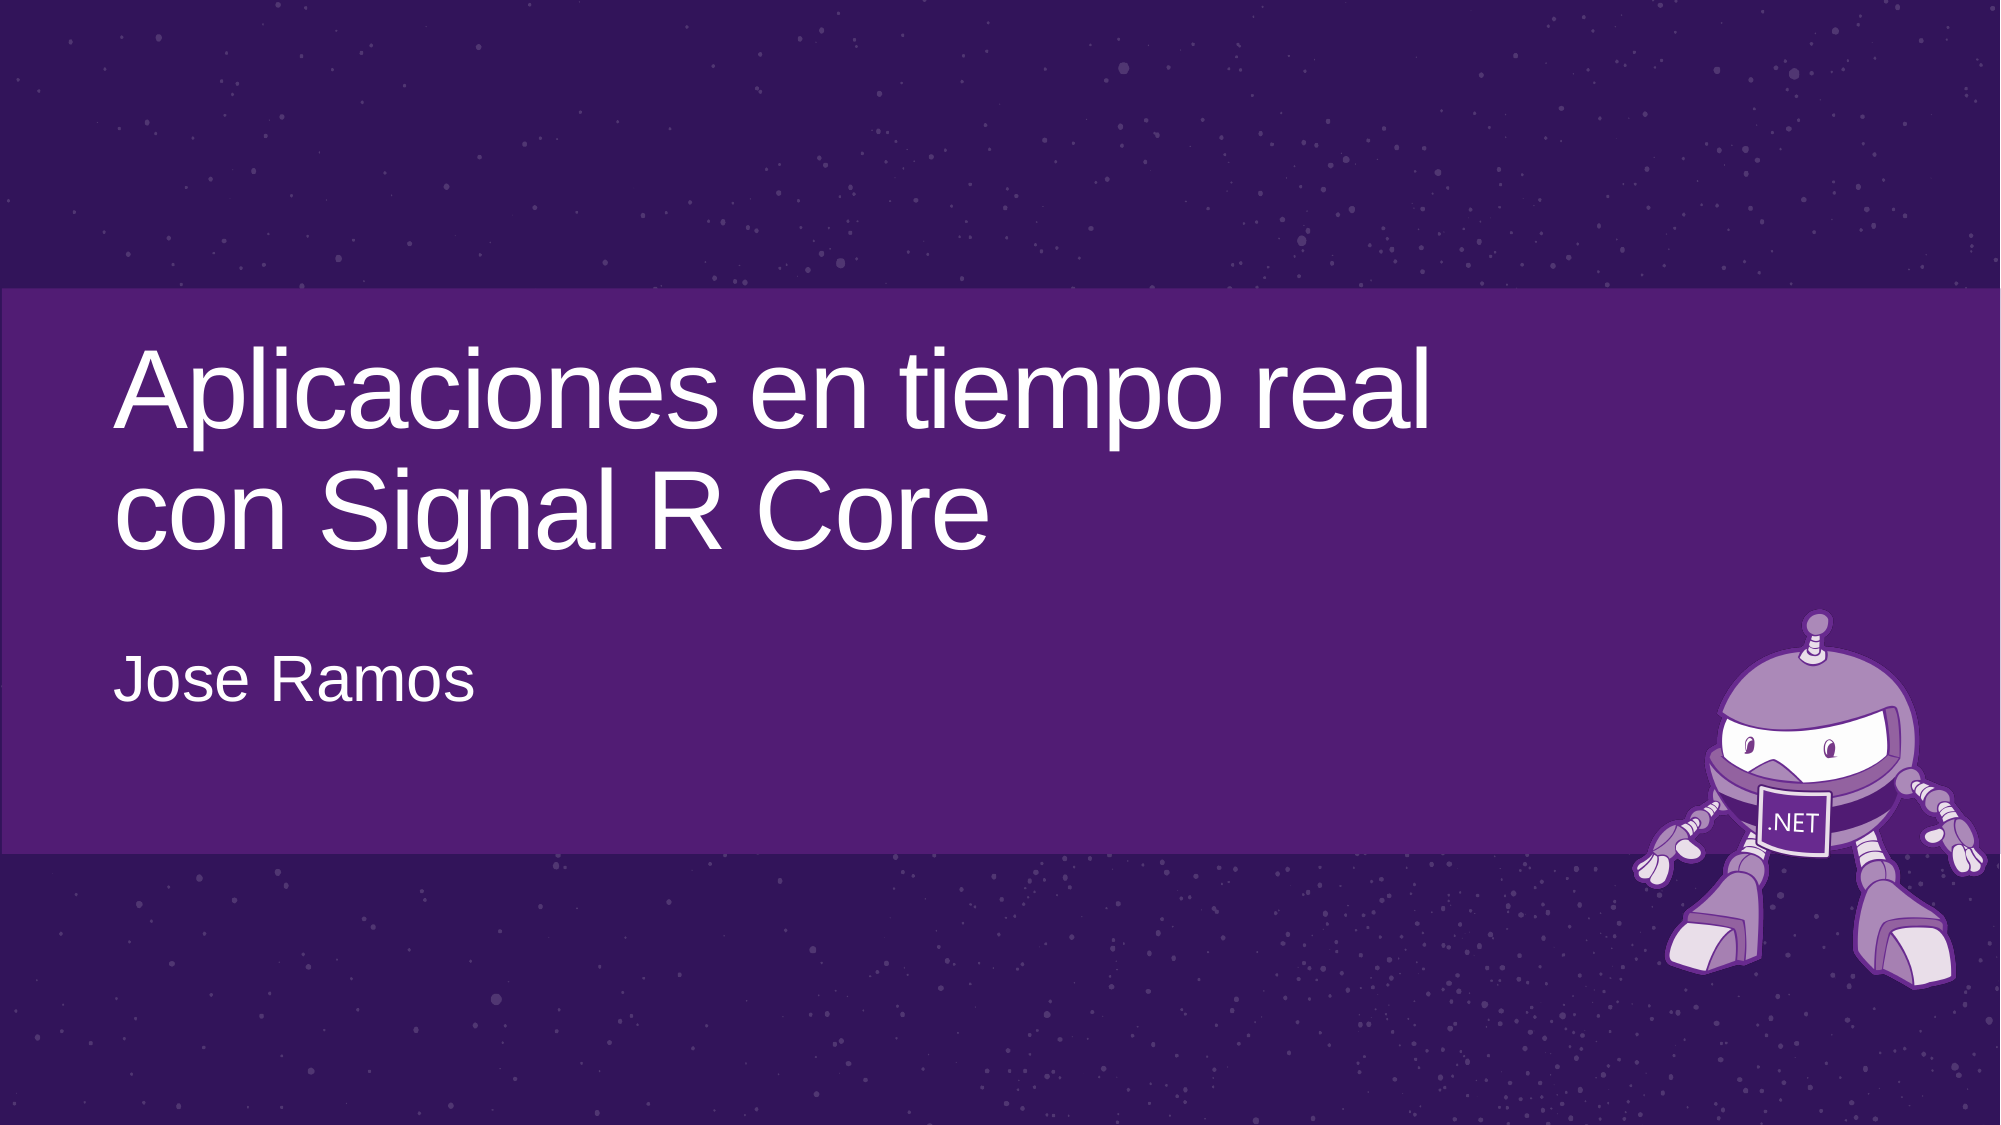

# Aplicaciones en tiempo real con Signal R Core
Jose Ramos